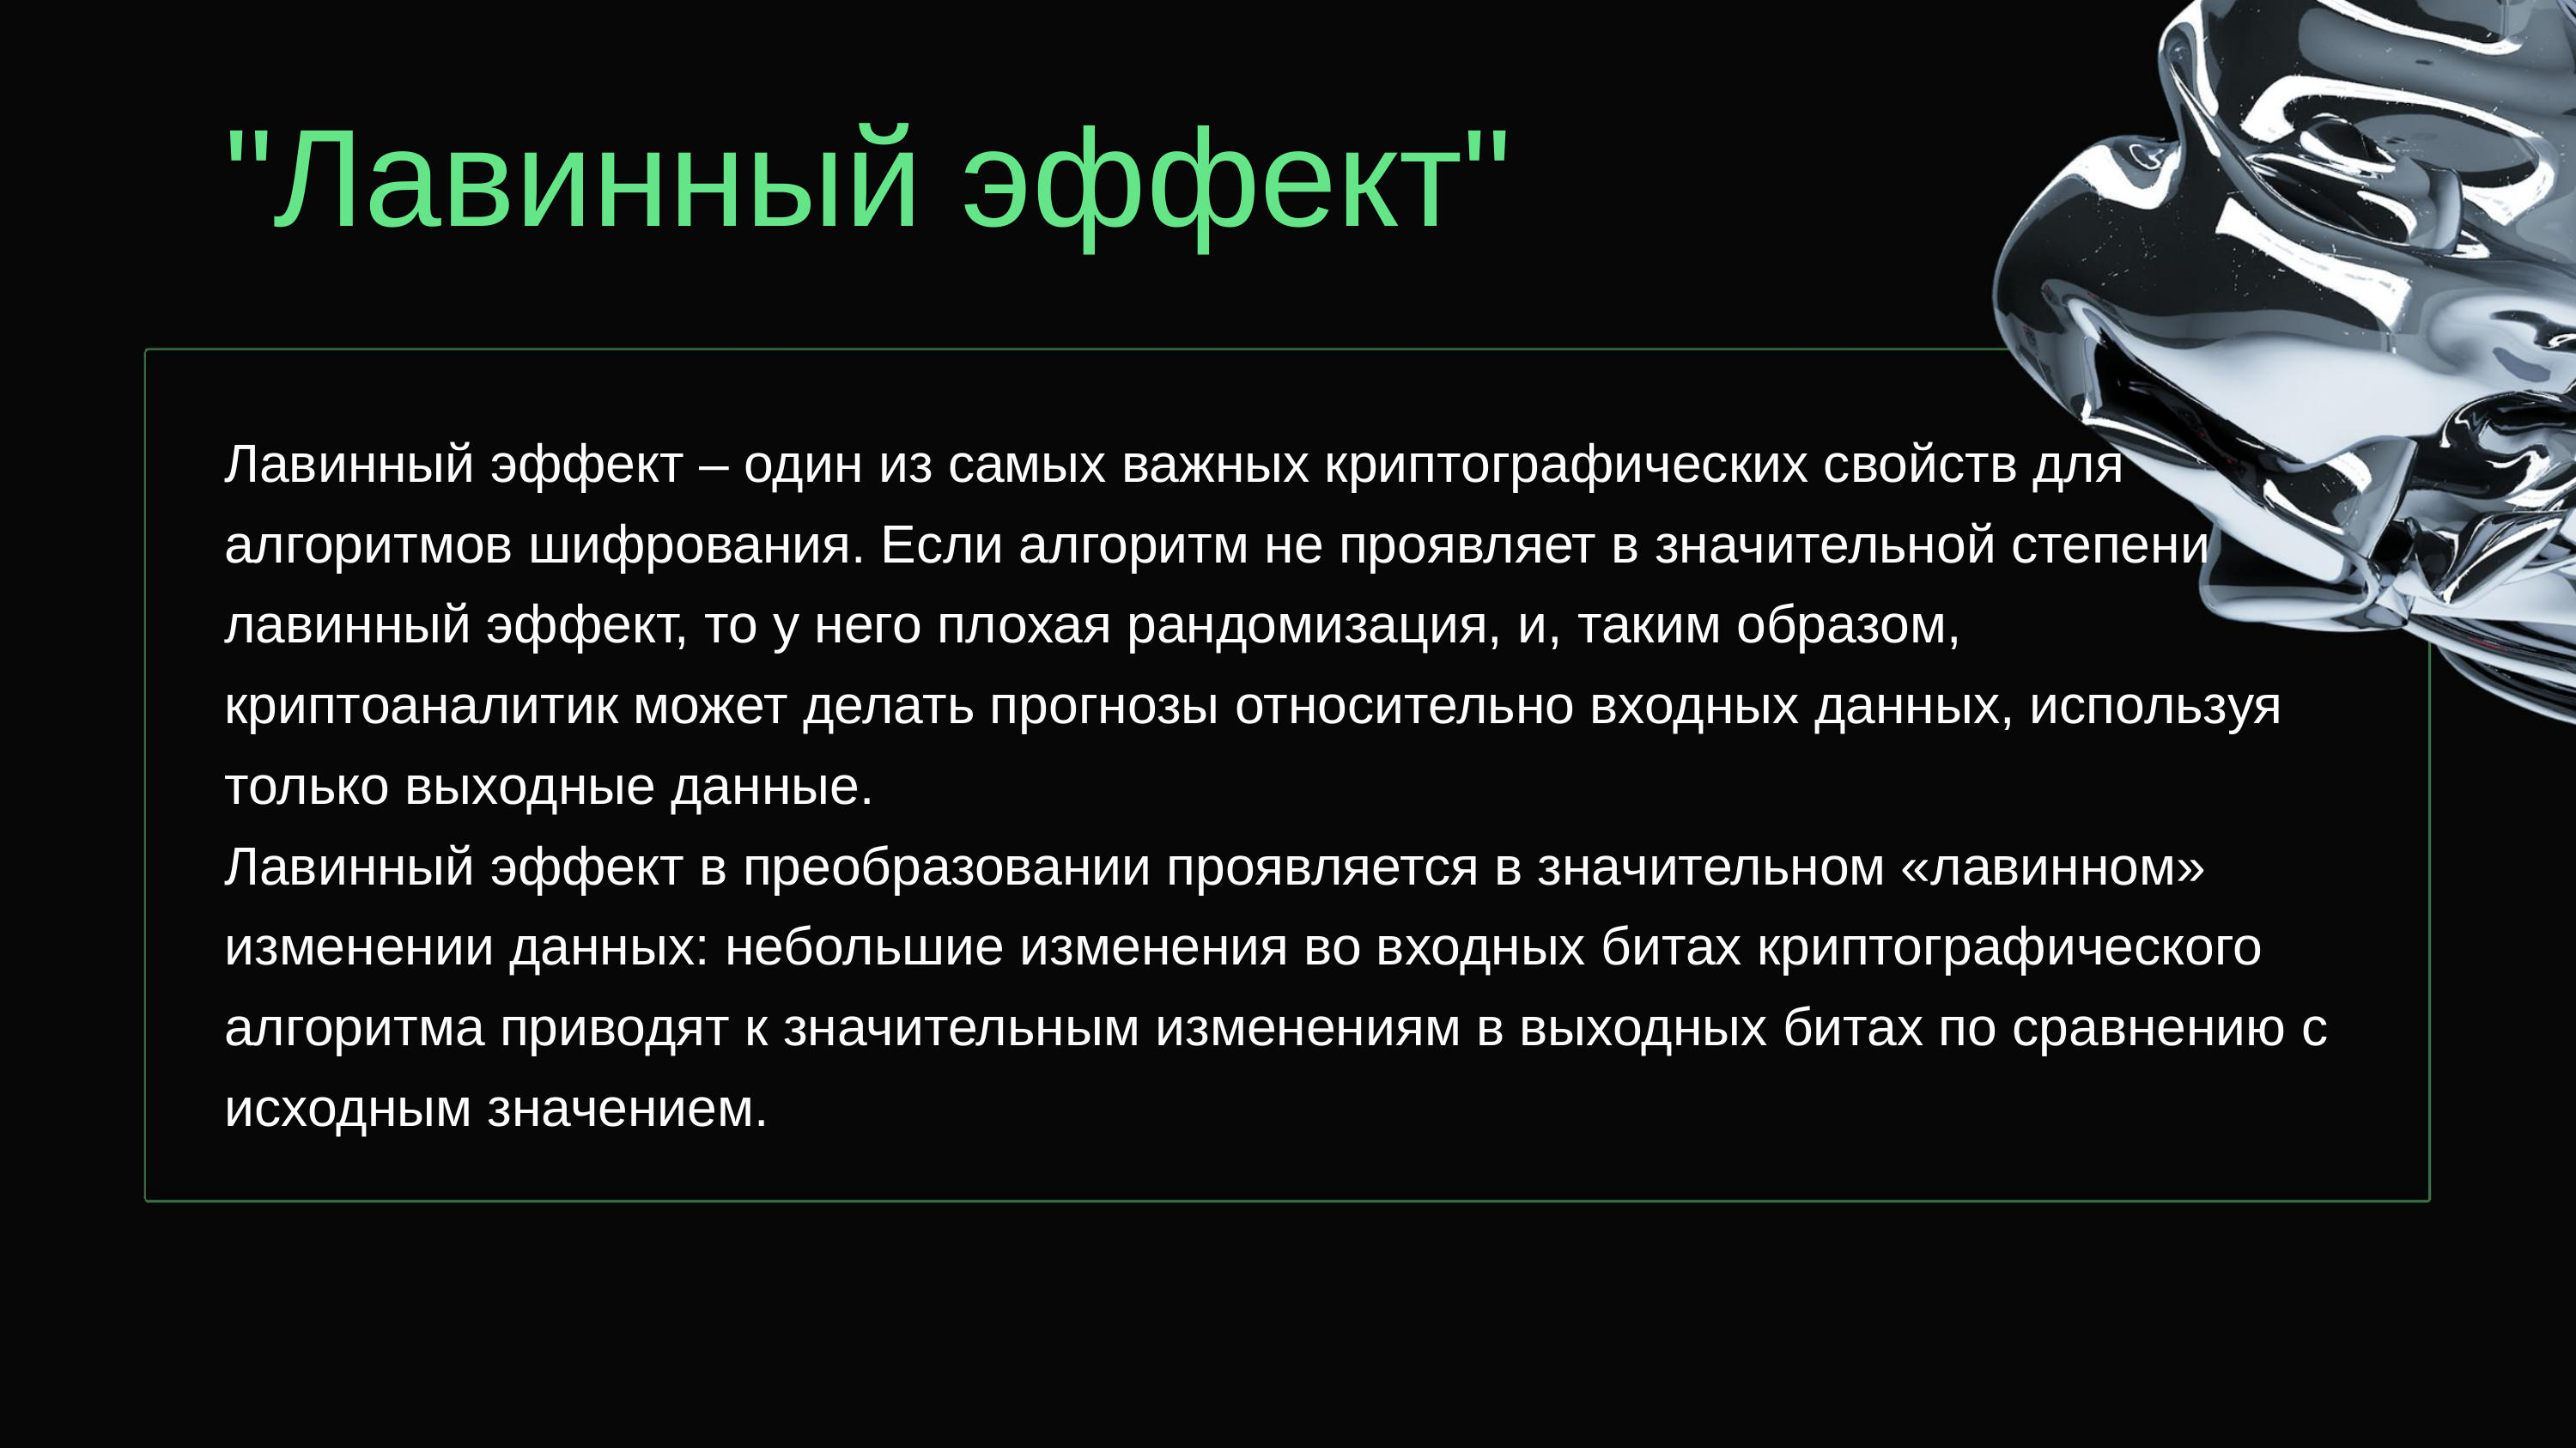

"Лавинный эффект"
Лавинный эффект – один из самых важных криптографических свойств для
алгоритмов шифрования. Если алгоритм не проявляет в значительной степени
лавинный эффект, то у него плохая рандомизация, и, таким образом,
криптоаналитик может делать прогнозы относительно входных данных, используя
только выходные данные.
Лавинный эффект в преобразовании проявляется в значительном «лавинном»
изменении данных: небольшие изменения во входных битах криптографического
алгоритма приводят к значительным изменениям в выходных битах по сравнению с
исходным значением.